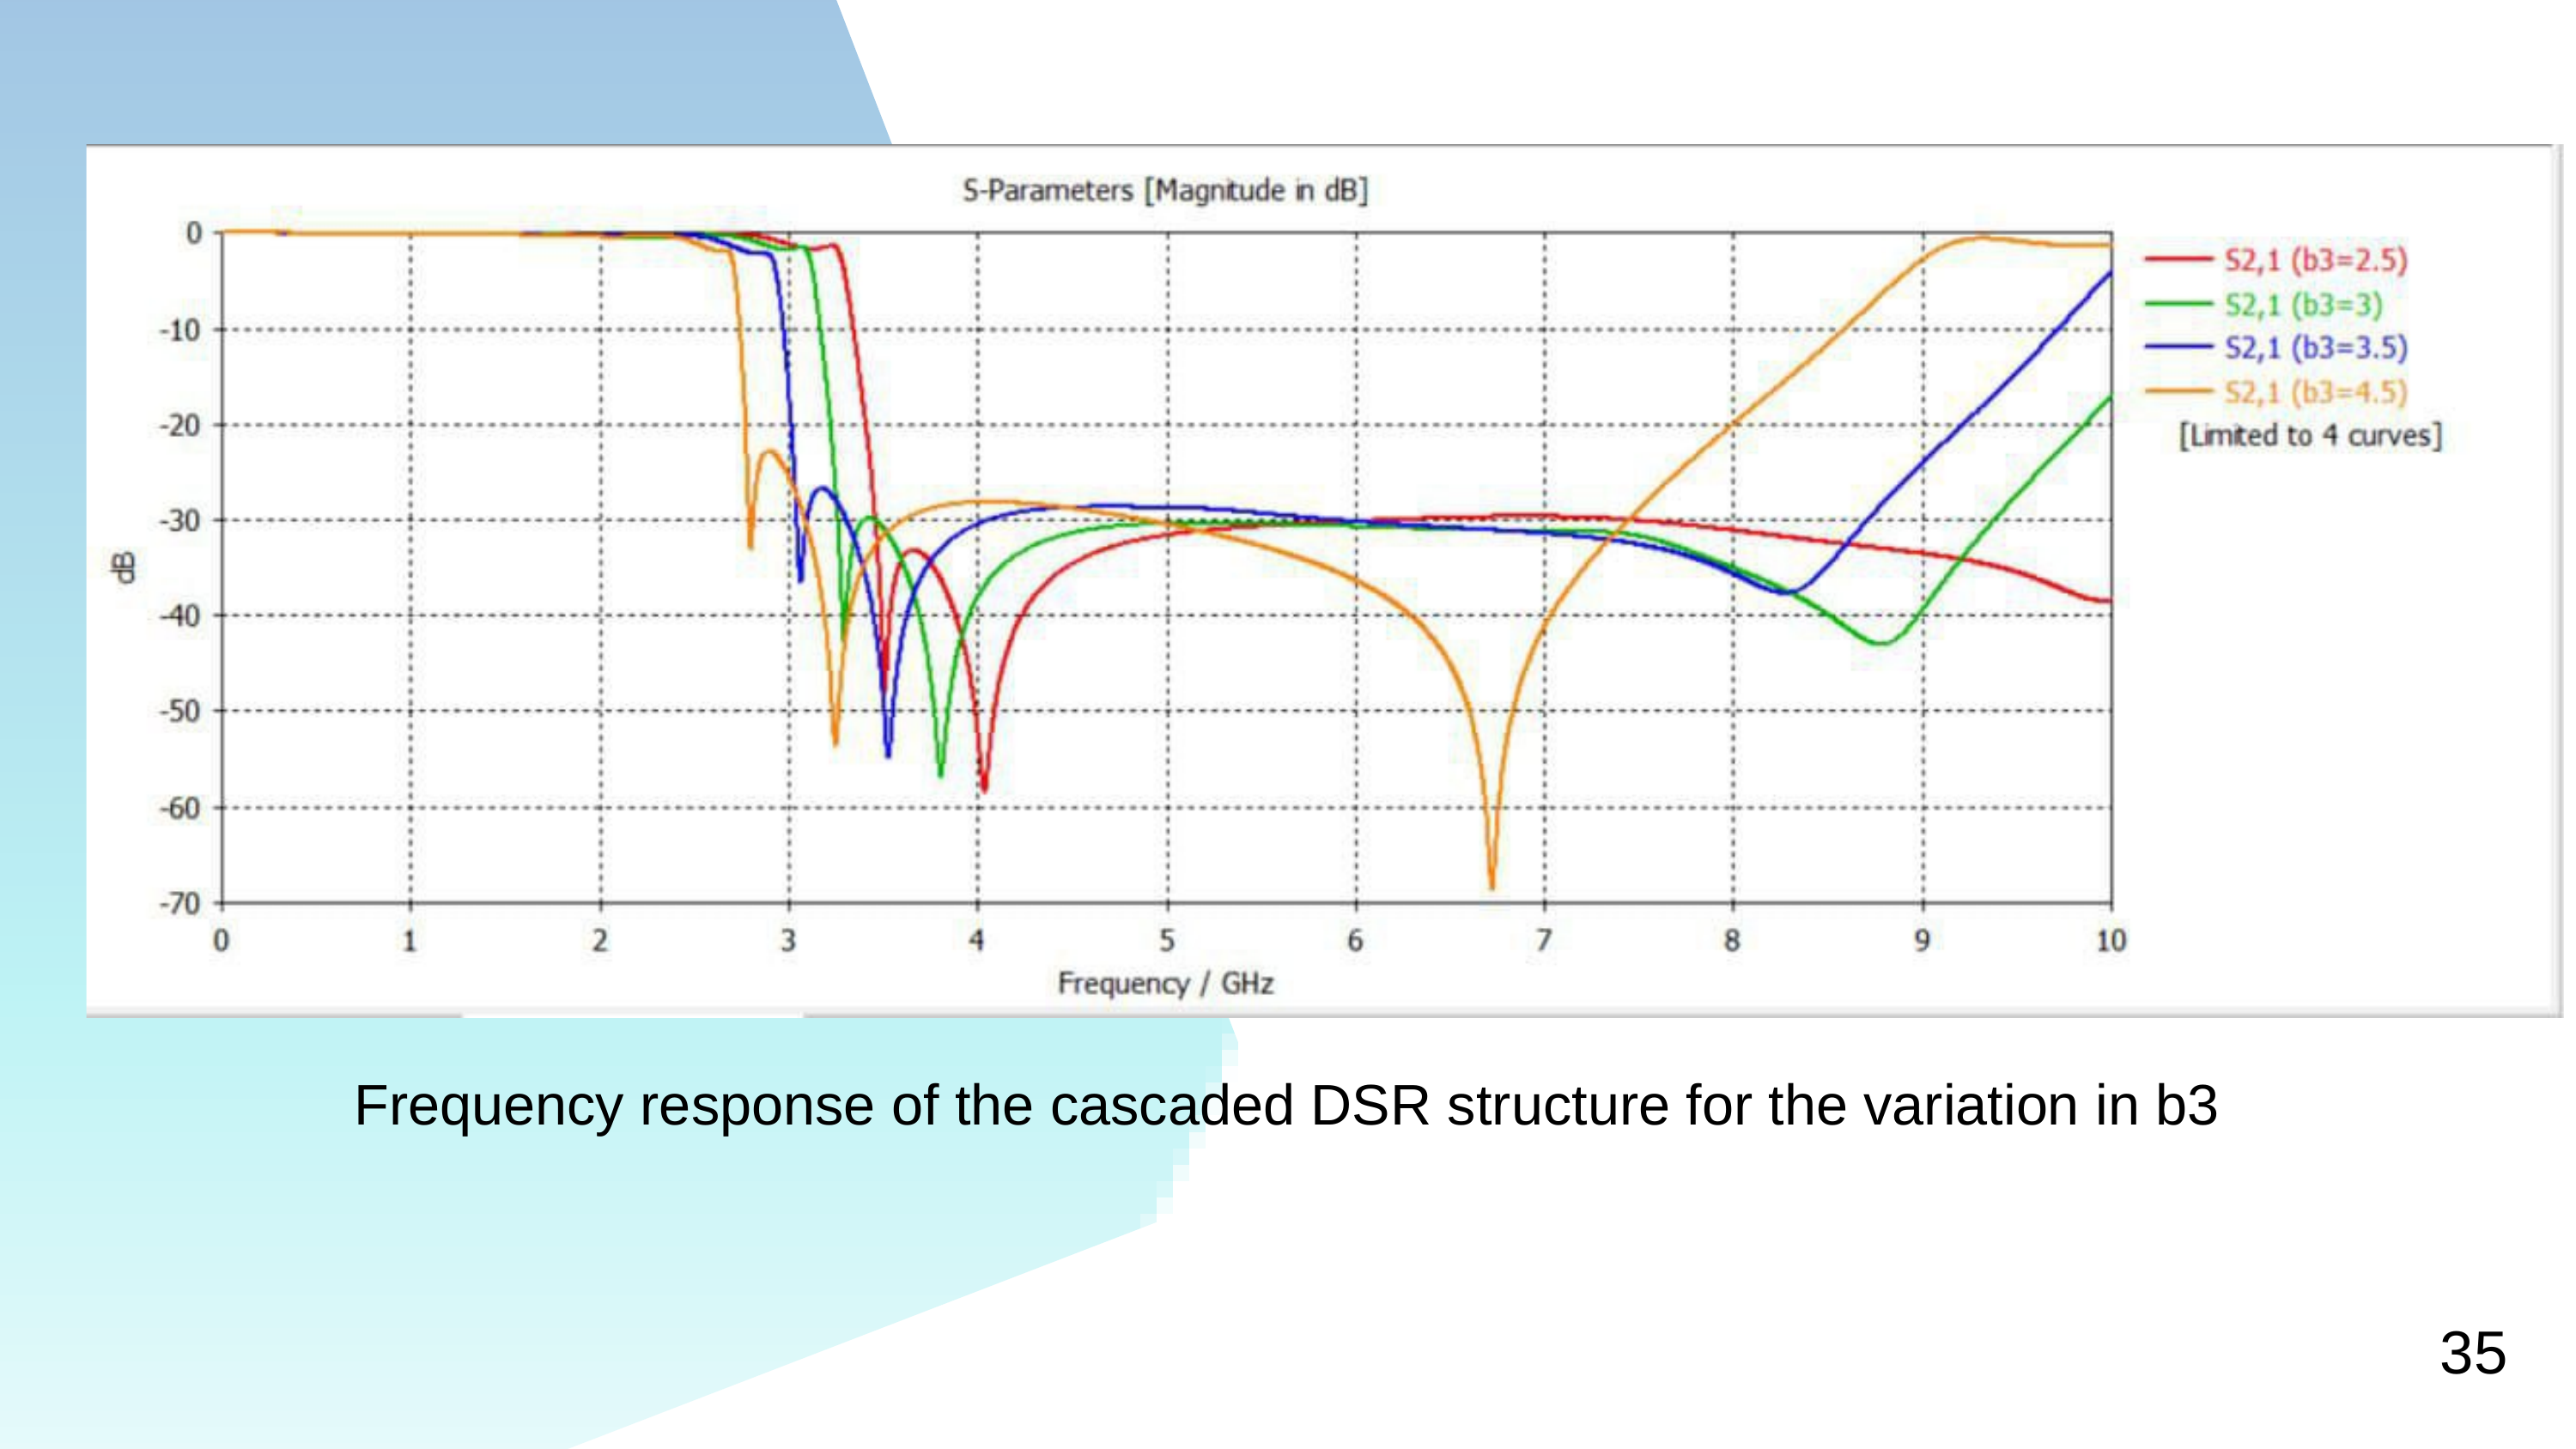

Frequency response of the cascaded DSR structure for the variation in b3

35